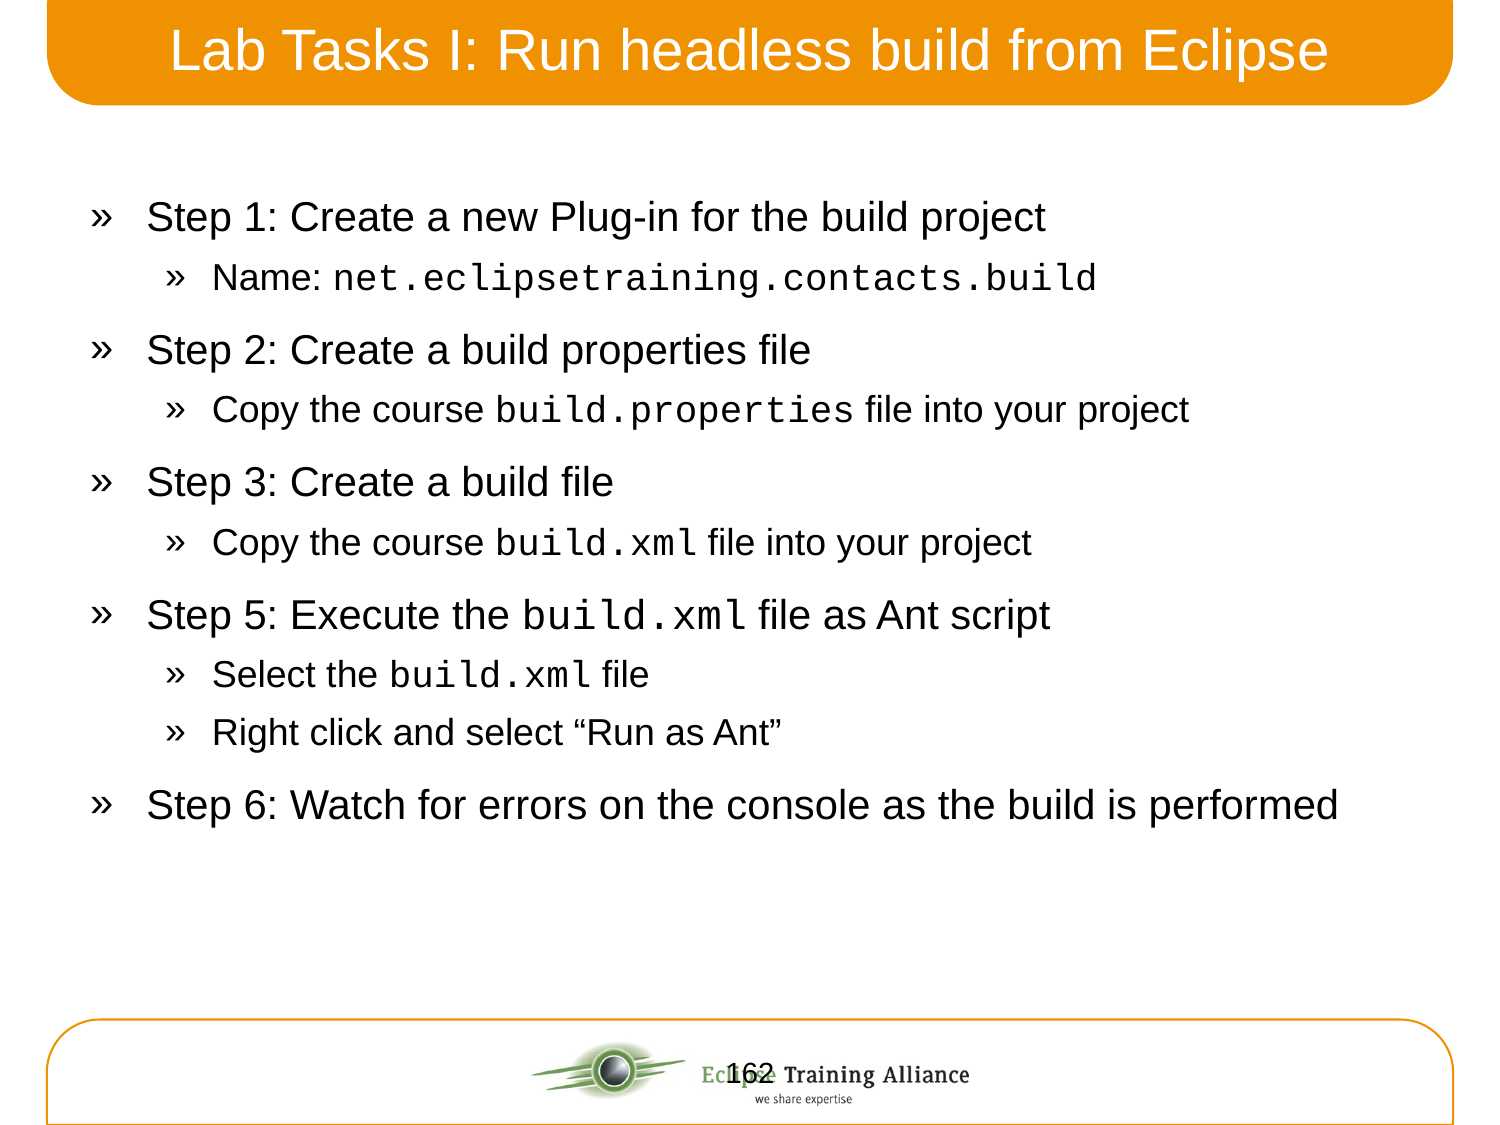

# Lab Tasks I: Run headless build from Eclipse
Step 1: Create a new Plug-in for the build project
Name: net.eclipsetraining.contacts.build
Step 2: Create a build properties file
Copy the course build.properties file into your project
Step 3: Create a build file
Copy the course build.xml file into your project
Step 5: Execute the build.xml file as Ant script
Select the build.xml file
Right click and select “Run as Ant”
Step 6: Watch for errors on the console as the build is performed
162